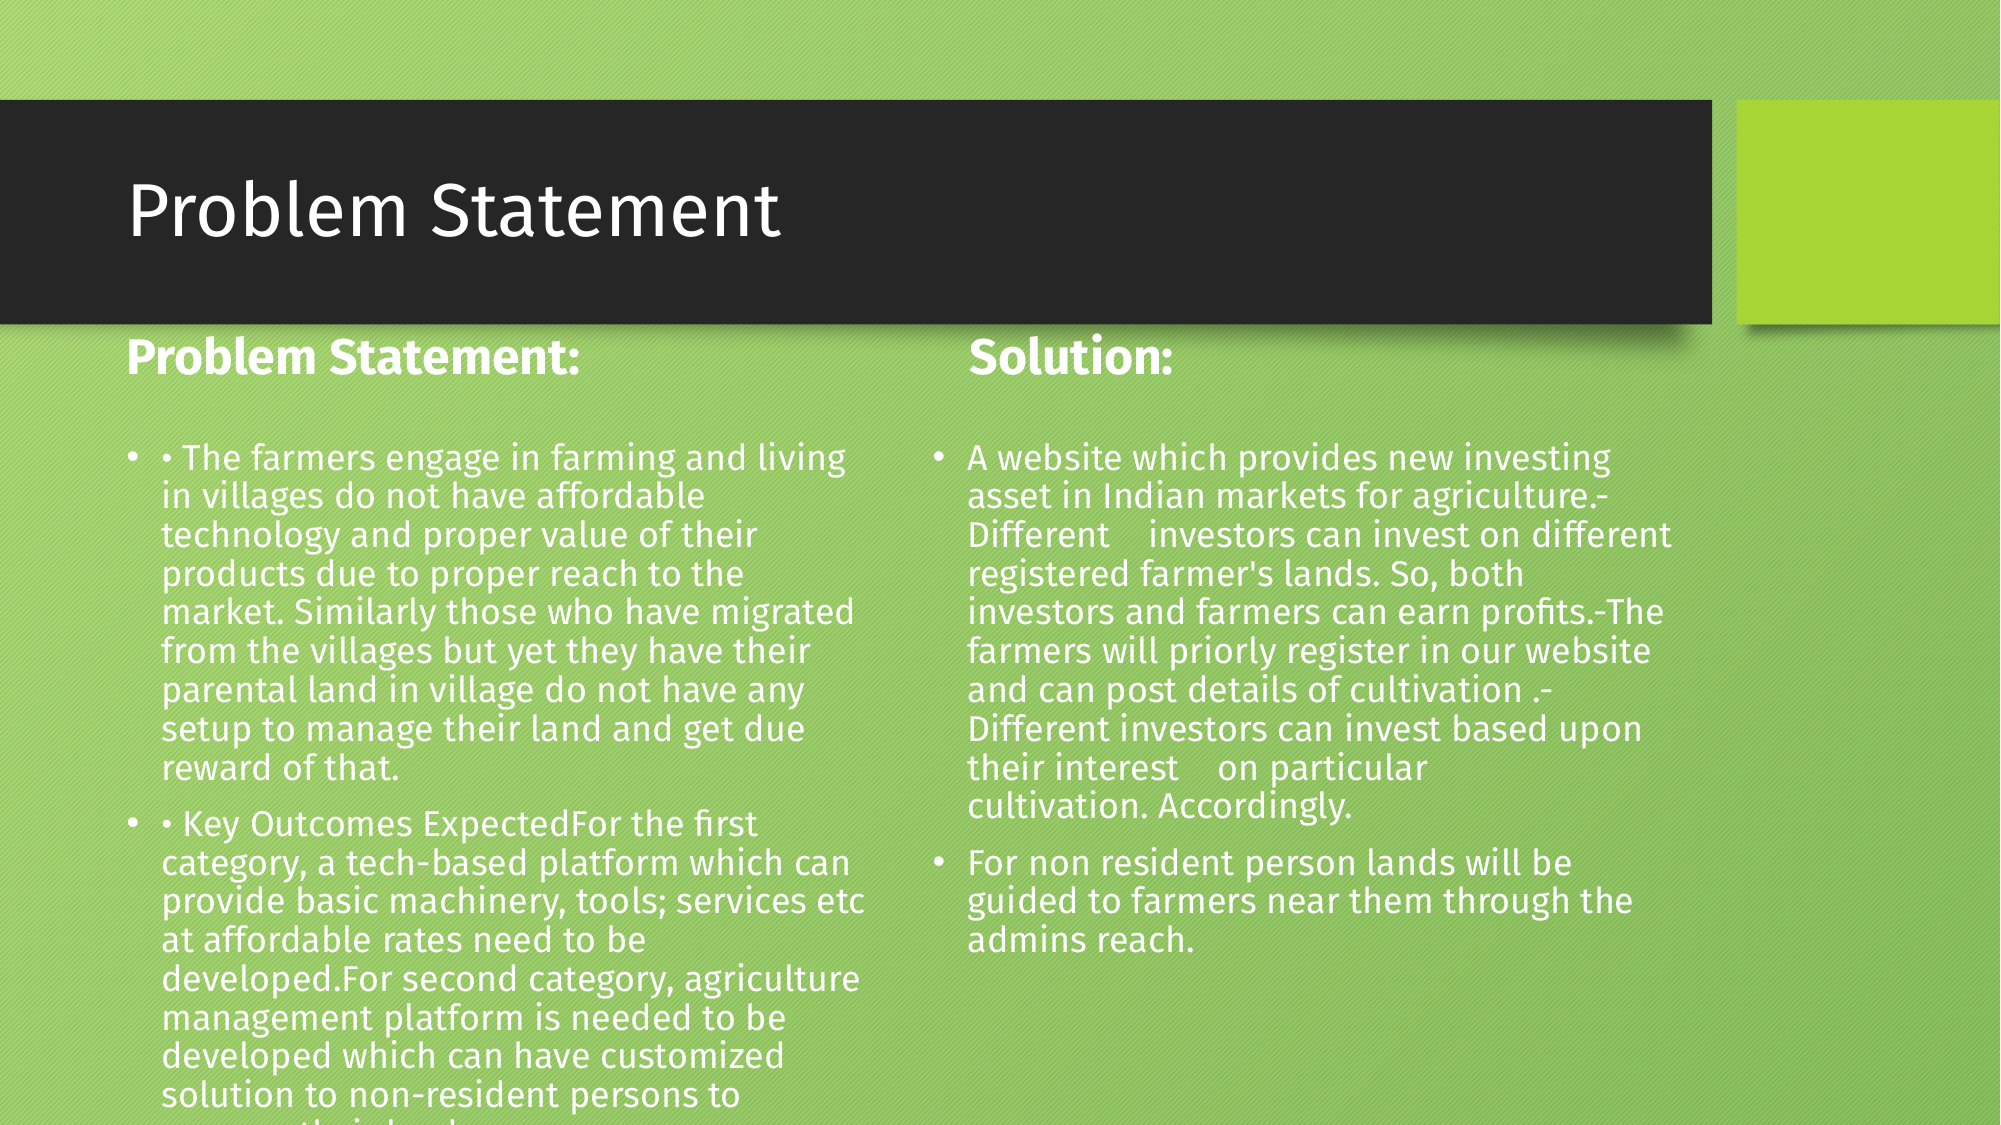

# Problem Statement
Problem Statement:
Solution:
A website which provides new investing asset in Indian markets for agriculture.-Different    investors can invest on different registered farmer's lands. So, both investors and farmers can earn profits.-The farmers will priorly register in our website and can post details of cultivation .-Different investors can invest based upon their interest    on particular cultivation. Accordingly.
For non resident person lands will be guided to farmers near them through the admins reach.
• The farmers engage in farming and living in villages do not have affordable technology and proper value of their products due to proper reach to the market. Similarly those who have migrated from the villages but yet they have their parental land in village do not have any setup to manage their land and get due reward of that.
• Key Outcomes ExpectedFor the first category, a tech-based platform which can provide basic machinery, tools; services etc at affordable rates need to be developed.For second category, agriculture management platform is needed to be developed which can have customized solution to non-resident persons to manage their lands.